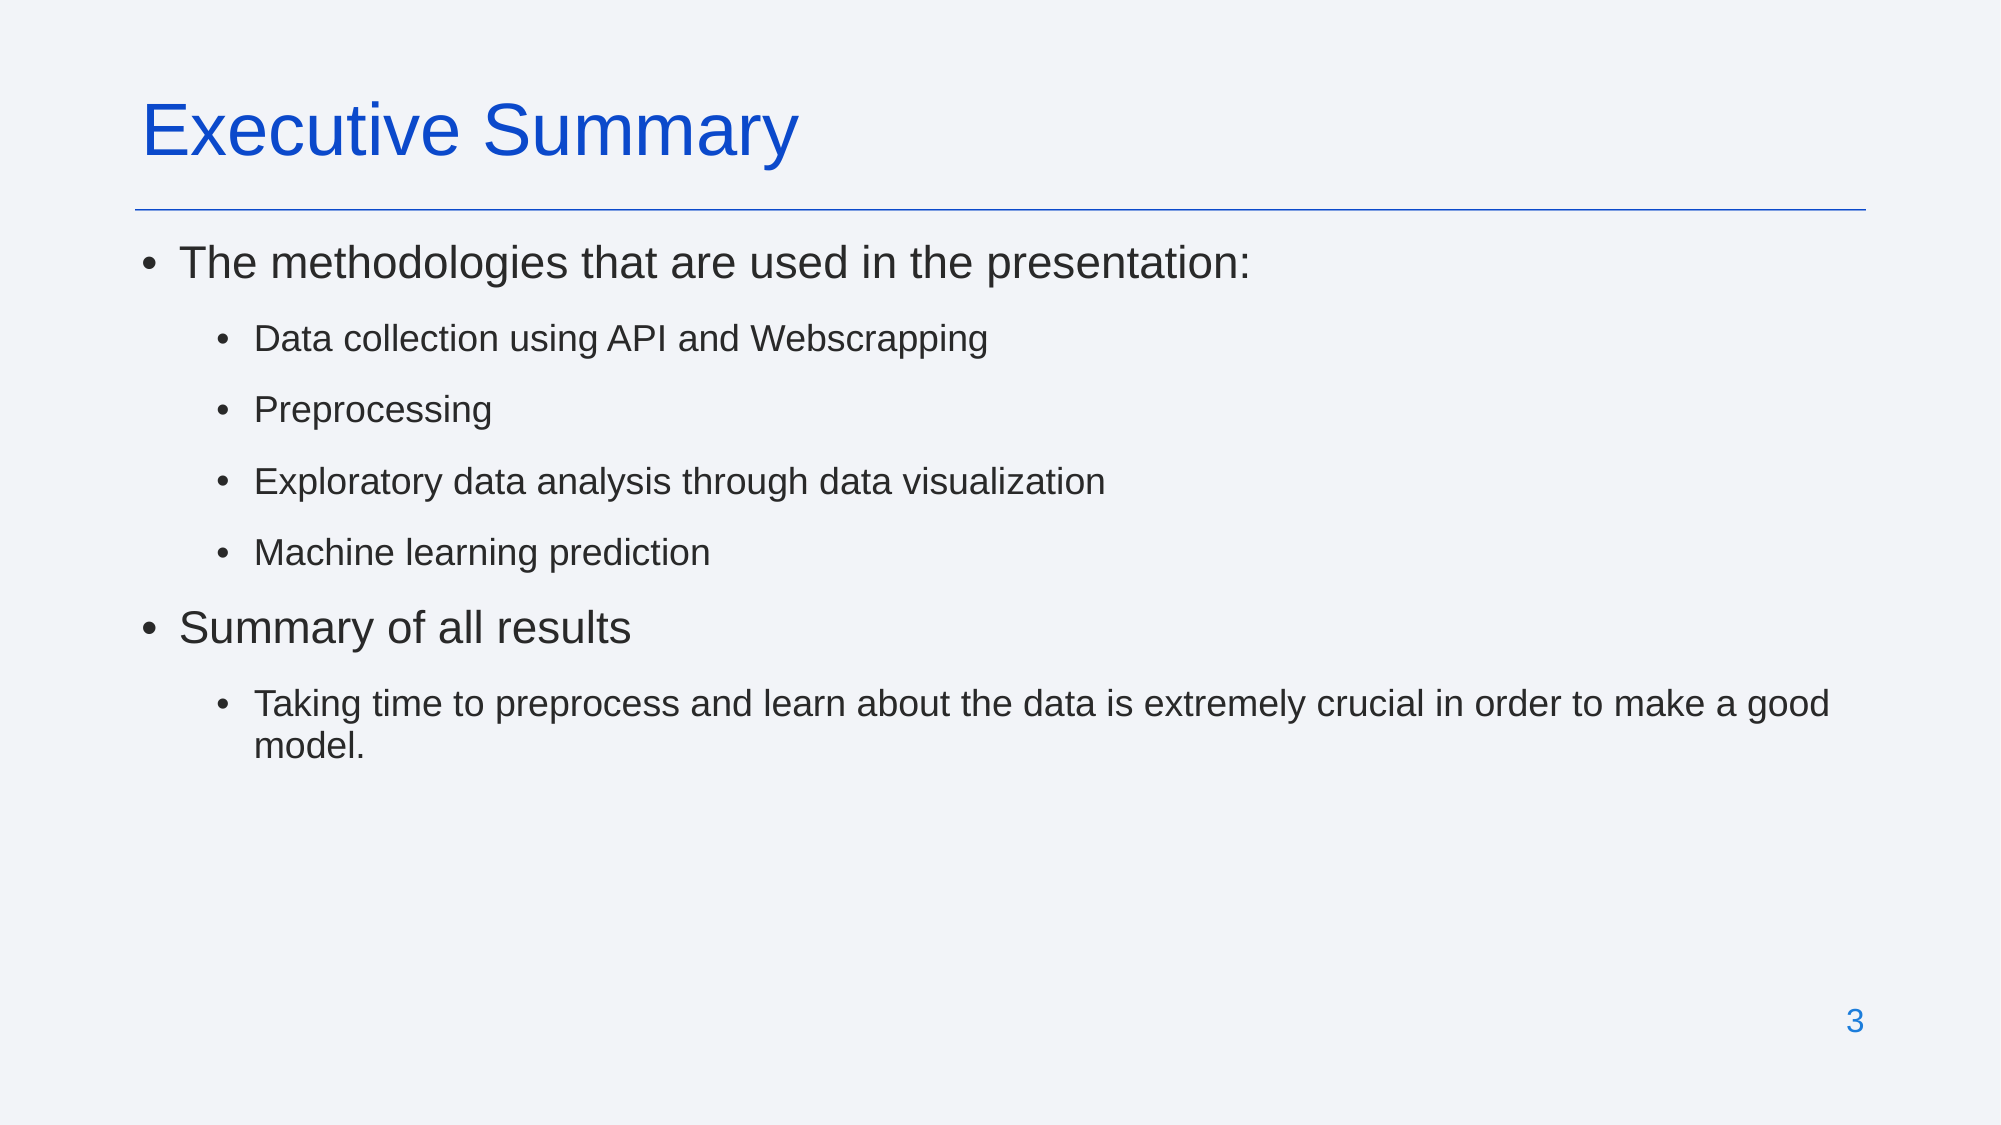

Executive Summary
The methodologies that are used in the presentation:
Data collection using API and Webscrapping
Preprocessing
Exploratory data analysis through data visualization
Machine learning prediction
Summary of all results
Taking time to preprocess and learn about the data is extremely crucial in order to make a good model.
3